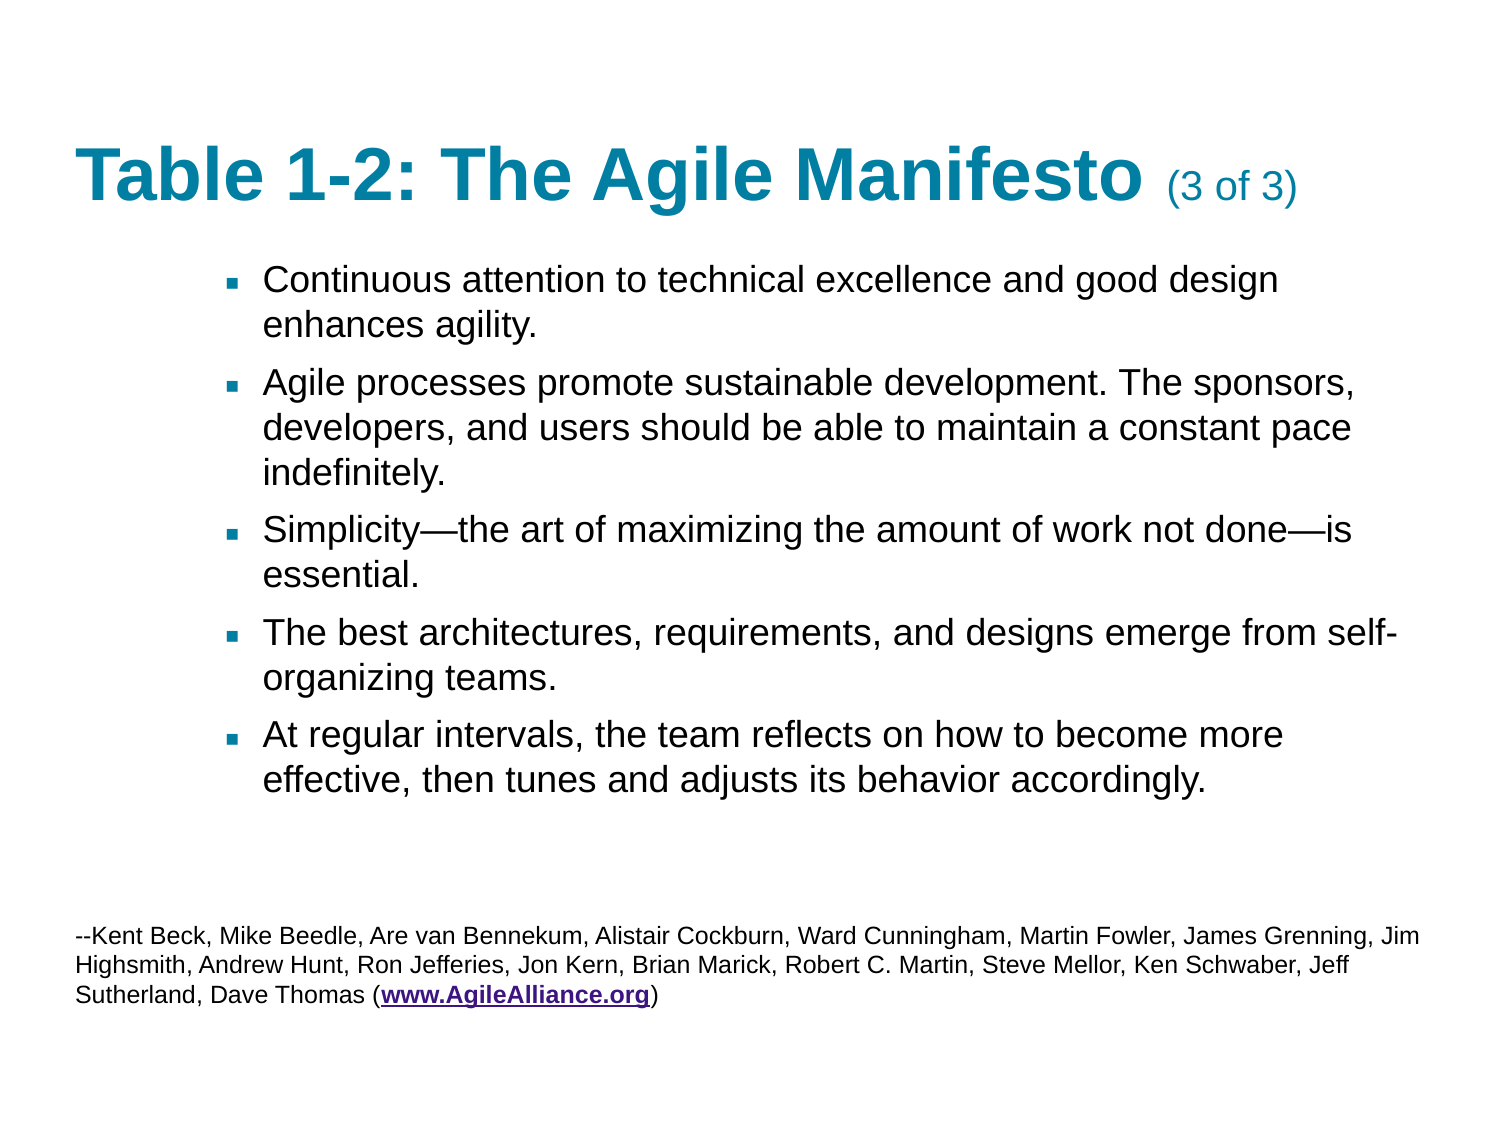

# Table 1-2: The Agile Manifesto (3 of 3)
Continuous attention to technical excellence and good design enhances agility.
Agile processes promote sustainable development. The sponsors, developers, and users should be able to maintain a constant pace indefinitely.
Simplicity—the art of maximizing the amount of work not done—is essential.
The best architectures, requirements, and designs emerge from self-organizing teams.
At regular intervals, the team reflects on how to become more effective, then tunes and adjusts its behavior accordingly.
--Kent Beck, Mike Beedle, Are van Bennekum, Alistair Cockburn, Ward Cunningham, Martin Fowler, James Grenning, Jim Highsmith, Andrew Hunt, Ron Jefferies, Jon Kern, Brian Marick, Robert C. Martin, Steve Mellor, Ken Schwaber, Jeff Sutherland, Dave Thomas (www.AgileAlliance.org)